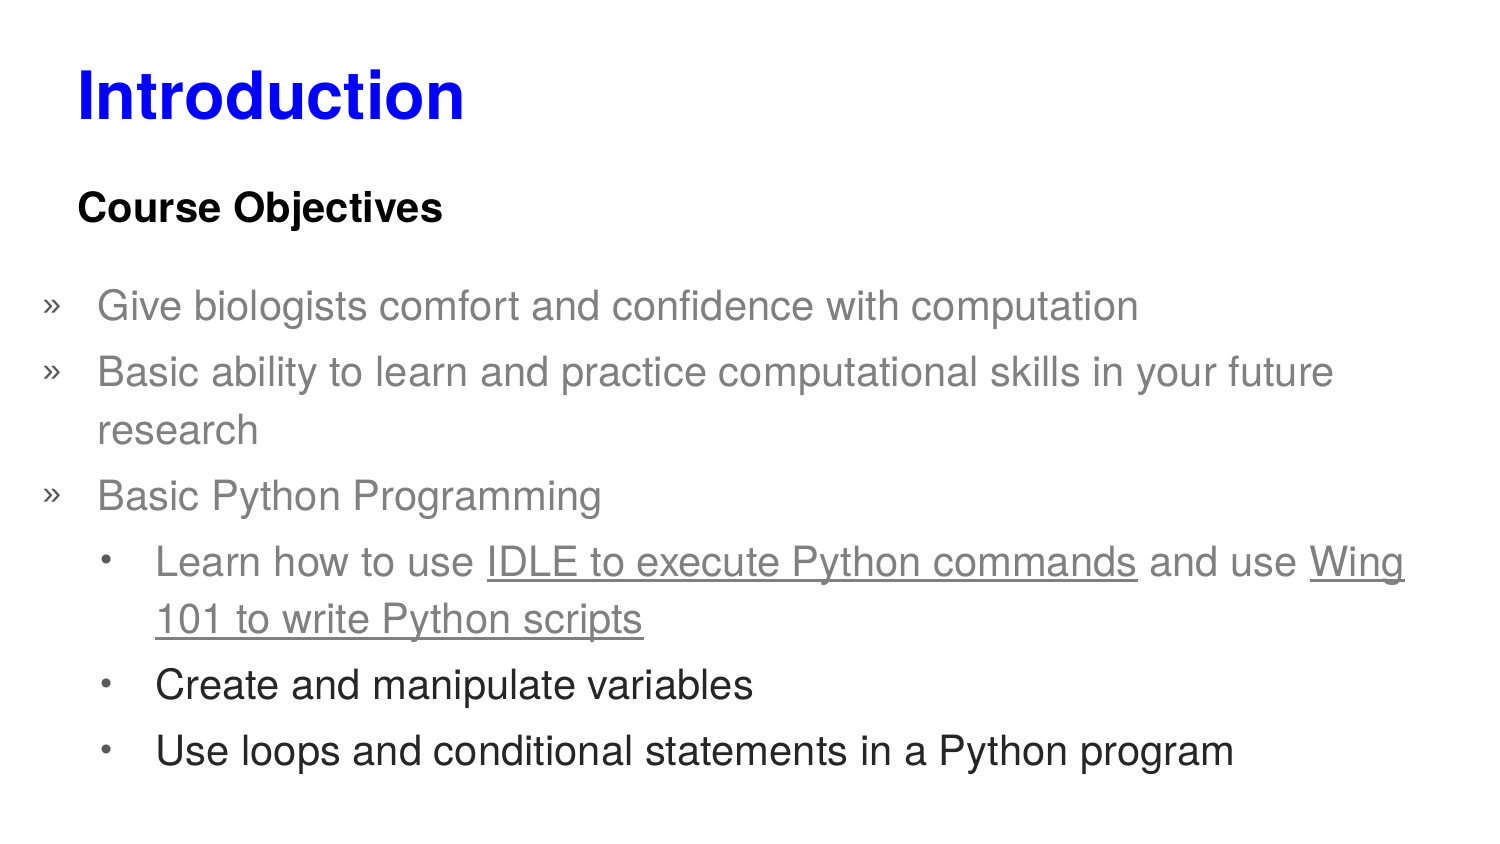

Introduction
Course Objectives
Give biologists comfort and confidence with computation
Basic ability to learn and practice computational skills in your future research
Basic Python Programming
Learn how to use IDLE to execute Python commands and use Wing 101 to write Python scripts
Create and manipulate variables
Use loops and conditional statements in a Python program